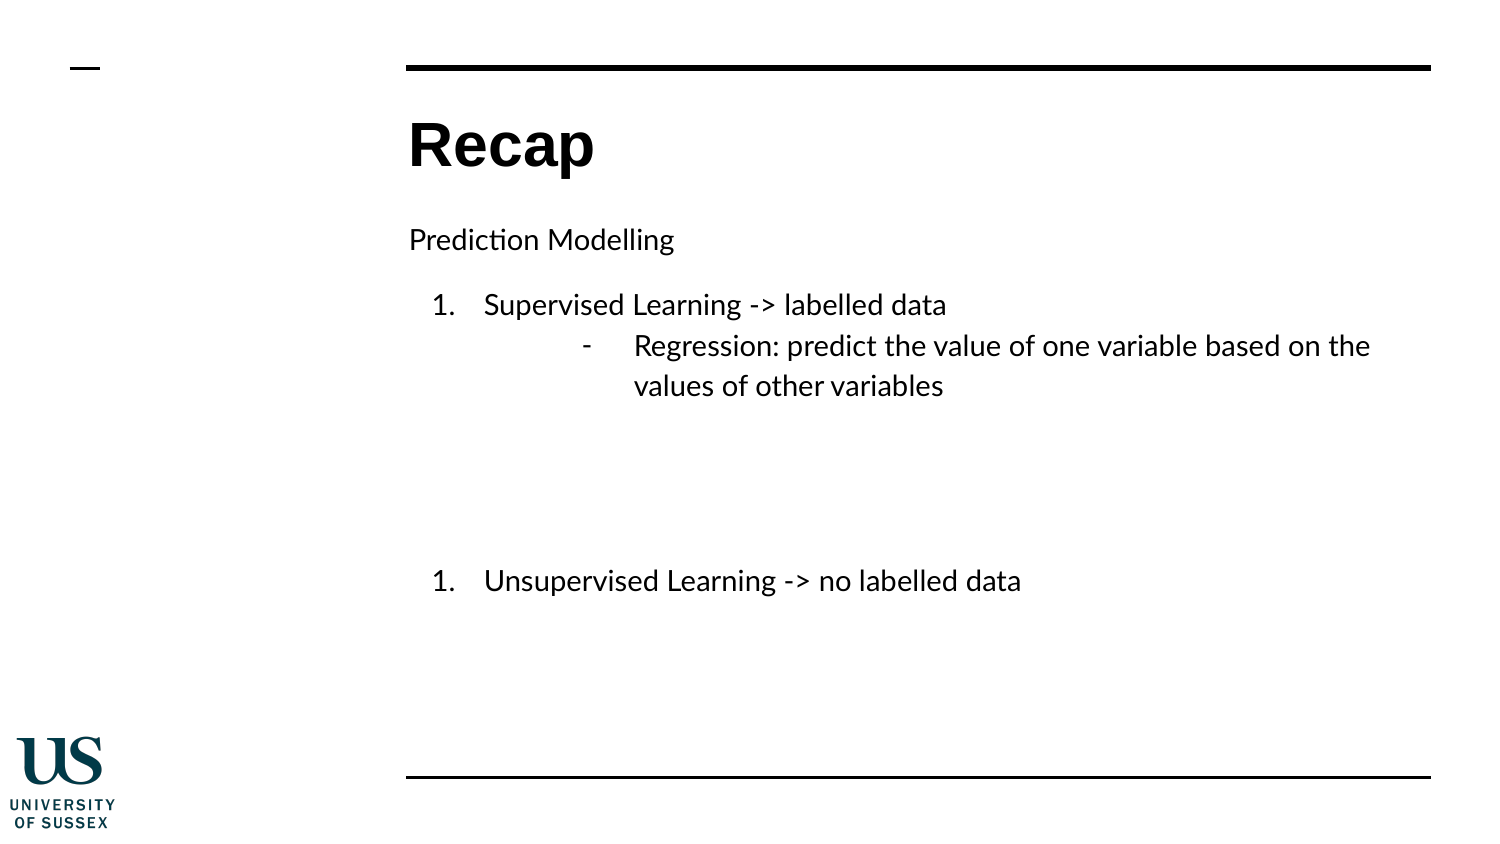

# Recap
Prediction Modelling
Supervised Learning -> labelled data
Regression: predict the value of one variable based on the values of other variables

Unsupervised Learning -> no labelled data